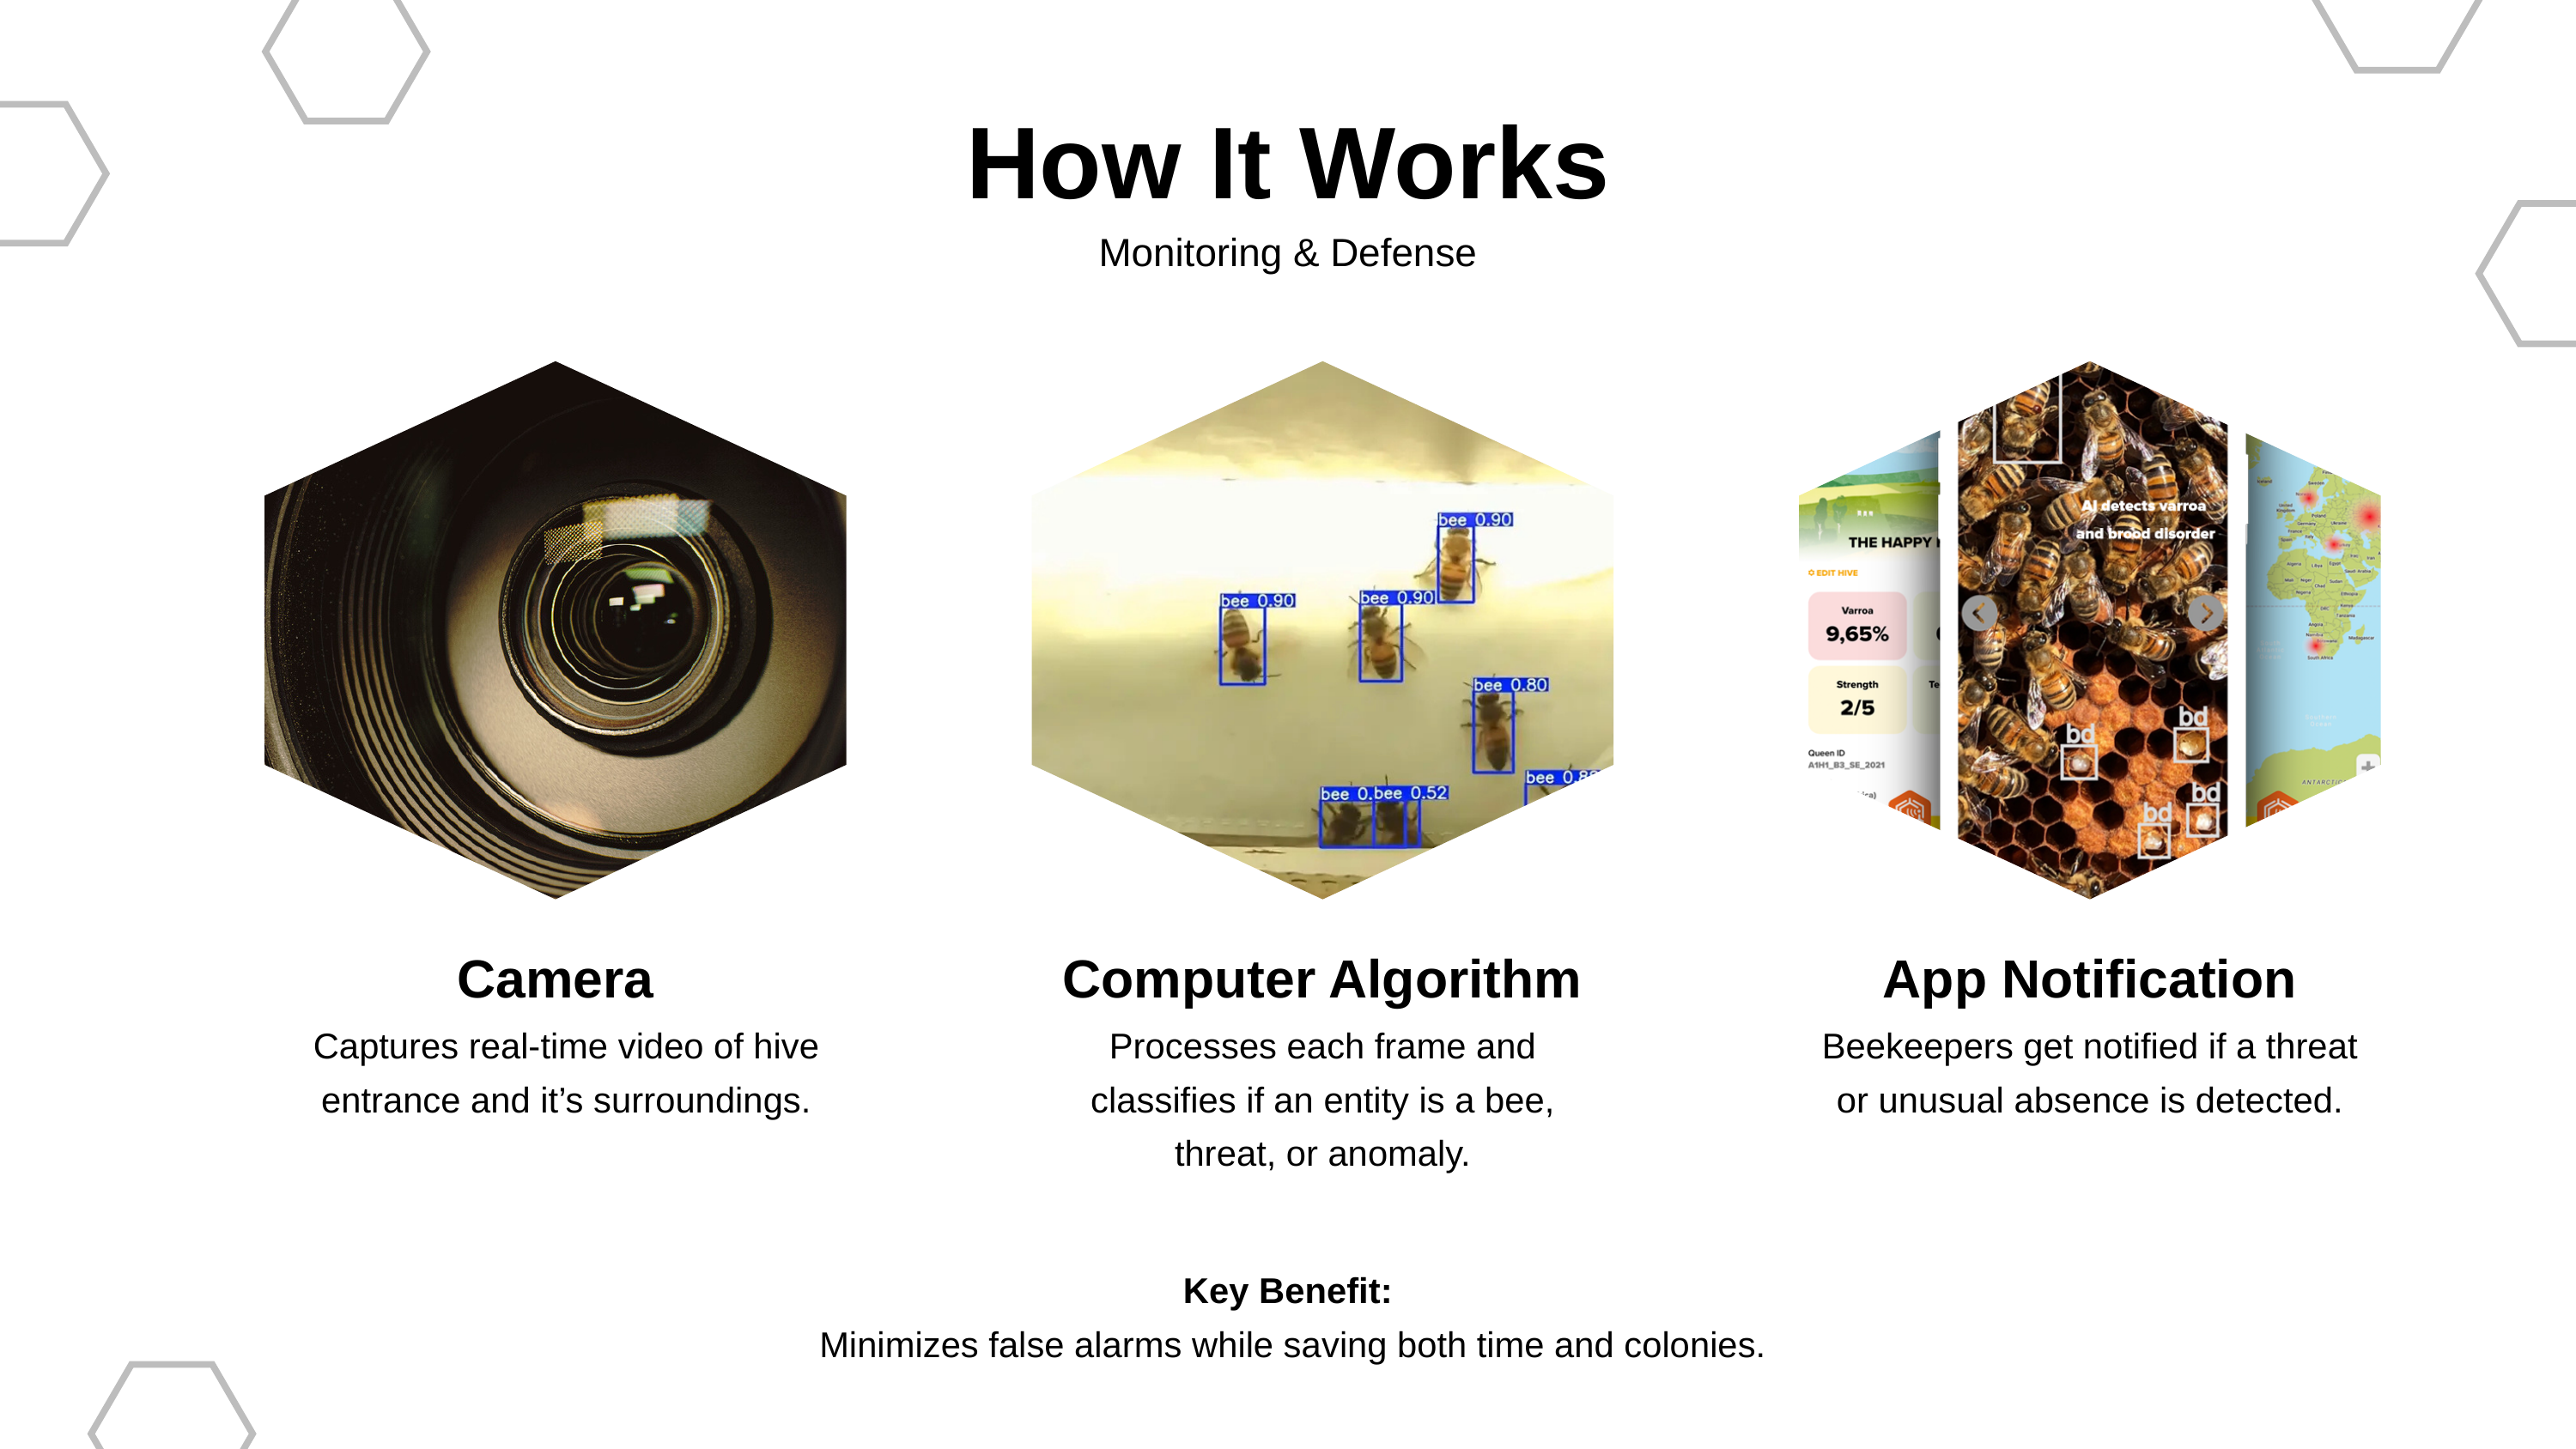

How It Works

Monitoring & Defense

Camera
Computer Algorithm
App Notification
Captures real-time video of hive entrance and it’s surroundings.
Processes each frame and classifies if an entity is a bee, threat, or anomaly.
Beekeepers get notified if a threat or unusual absence is detected.
Key Benefit:
 Minimizes false alarms while saving both time and colonies.